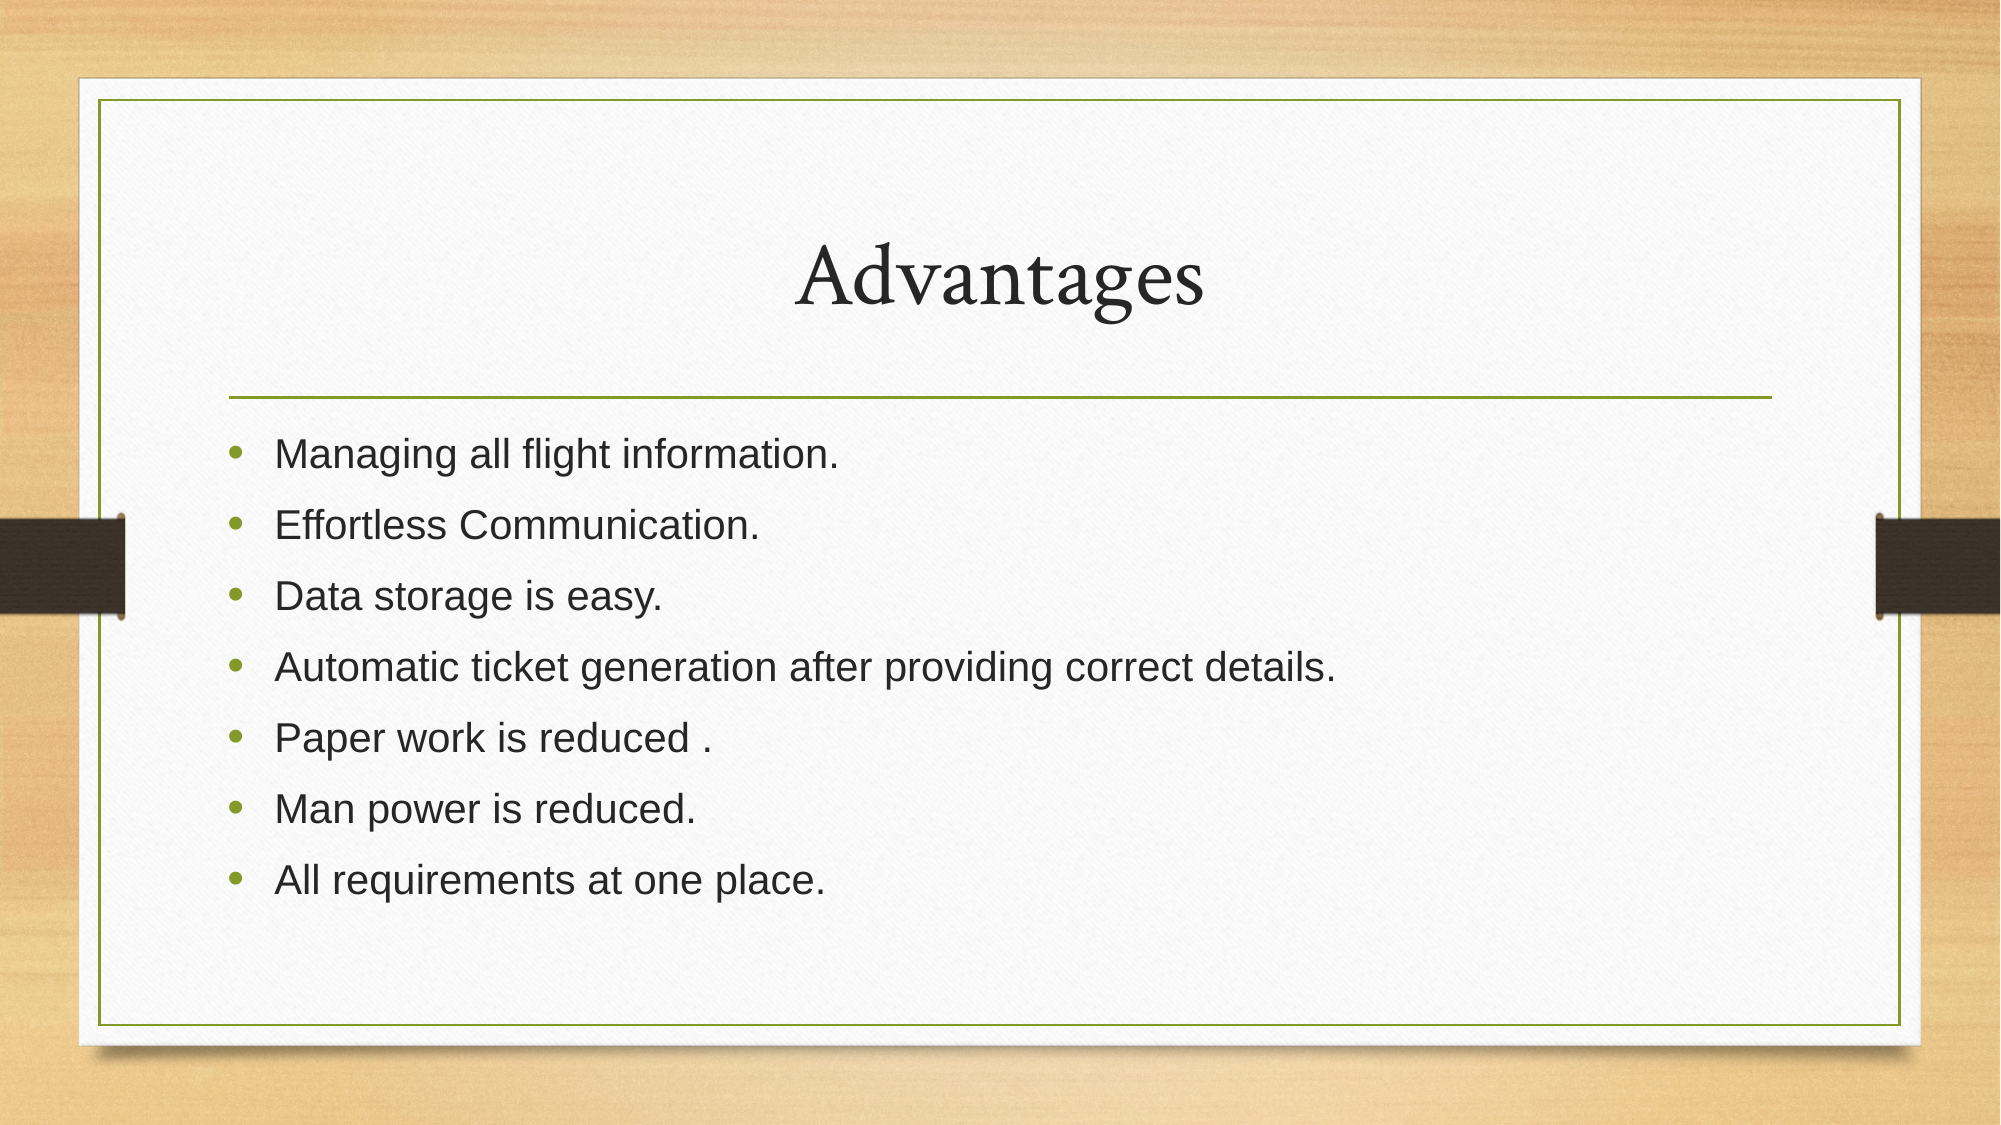

# Advantages
Managing all flight information.
Effortless Communication.
Data storage is easy.
Automatic ticket generation after providing correct details.
Paper work is reduced .
Man power is reduced.
All requirements at one place.